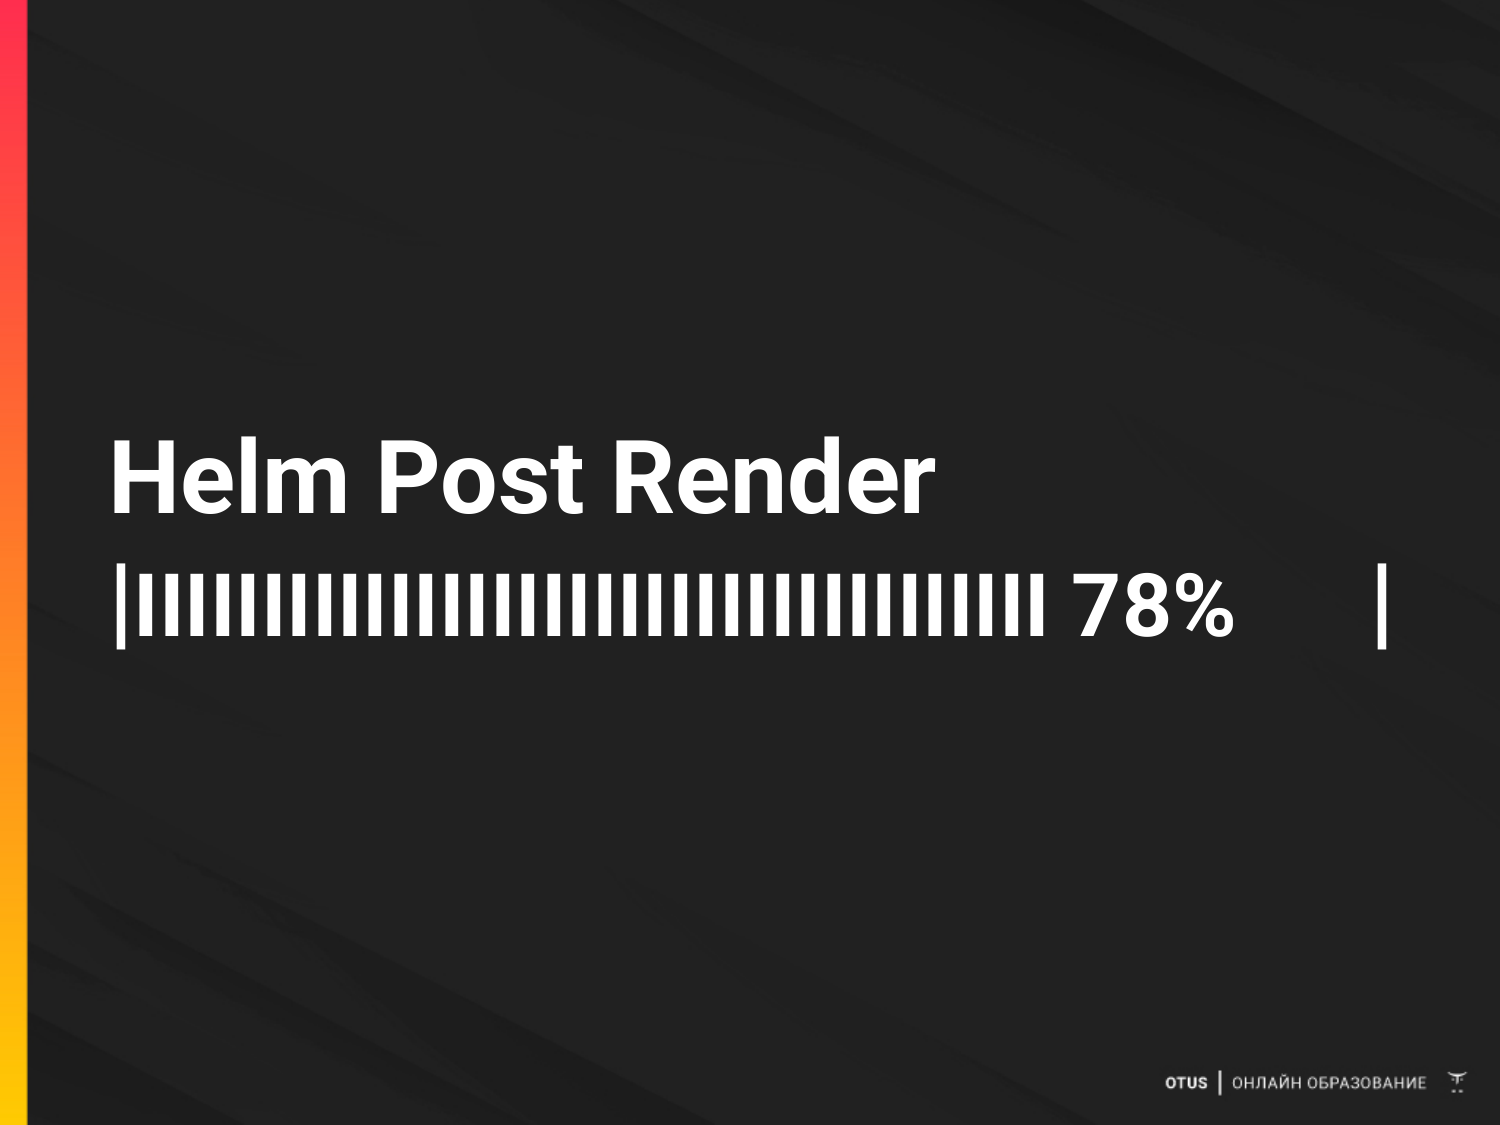

# Helm Post Render |IIIIIIIIIIIIIIIIIIIIIIIIIIIIIIIIIIII 78%      |